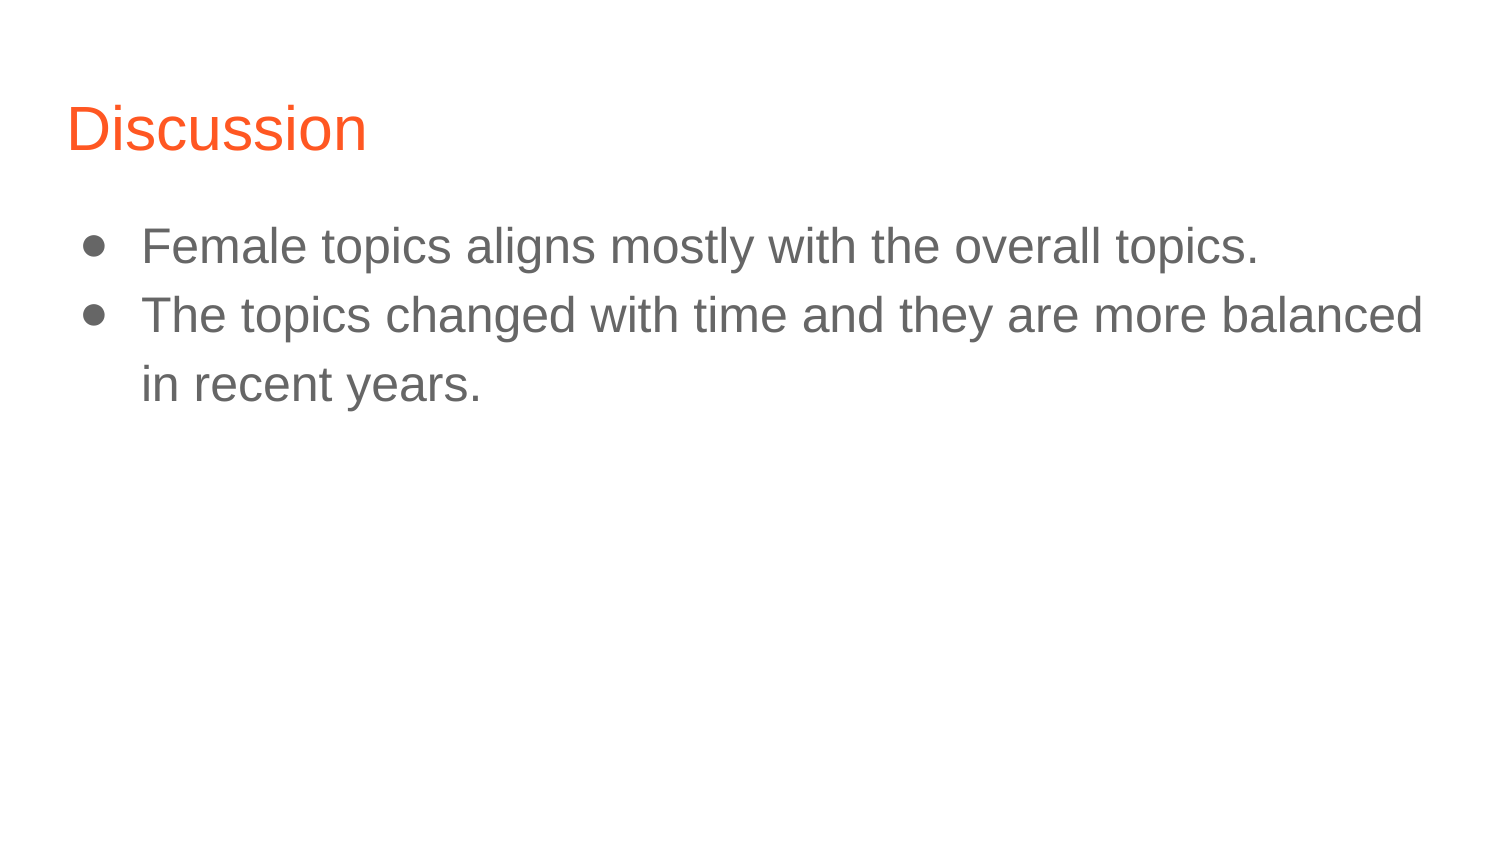

# Discussion
Female topics aligns mostly with the overall topics.
The topics changed with time and they are more balanced in recent years.